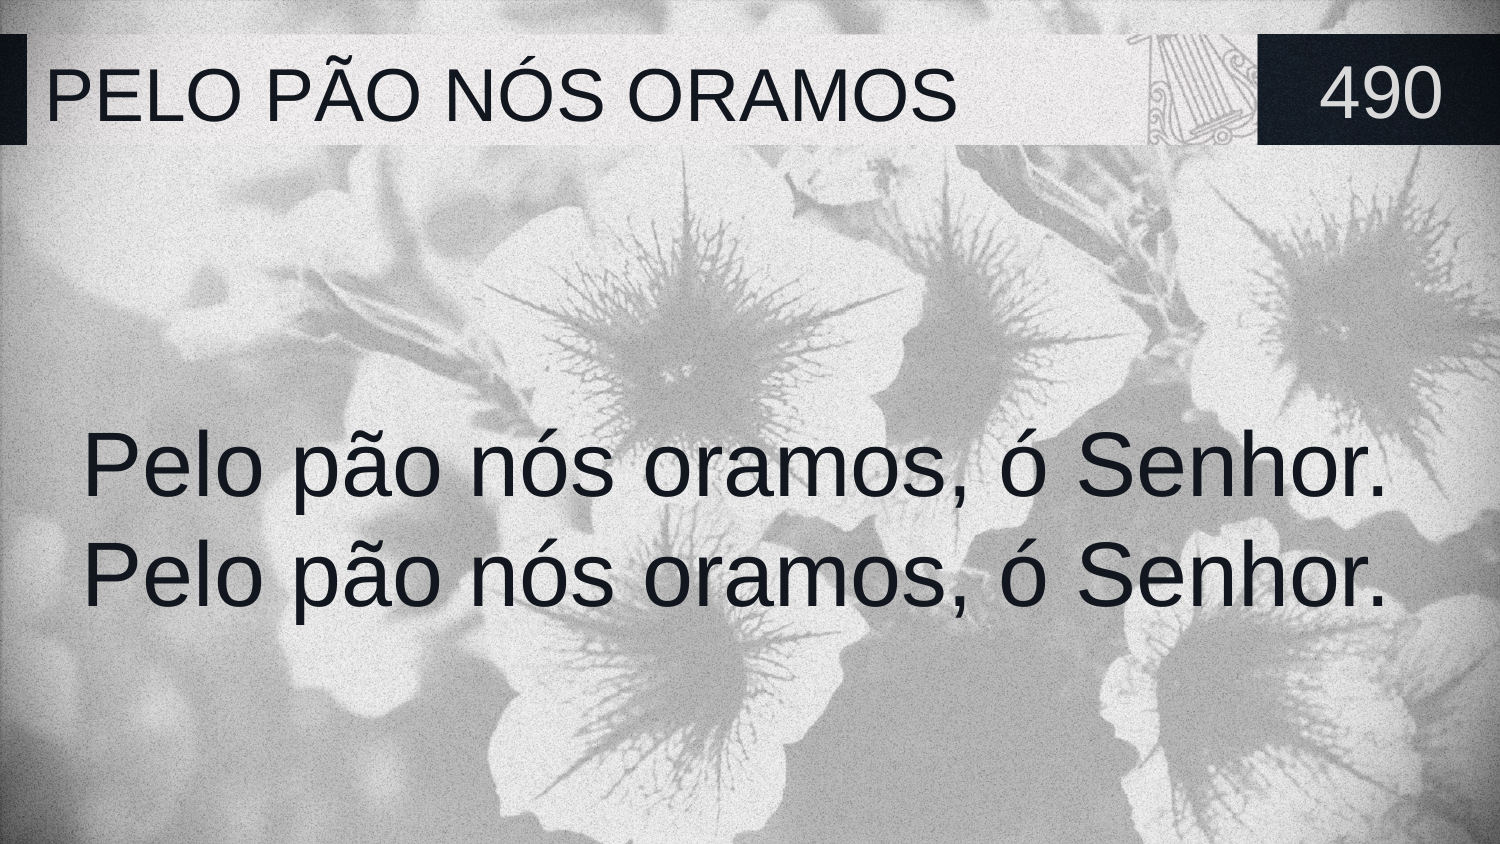

# PELO PÃO NÓS ORAMOS
490
Pelo pão nós oramos, ó Senhor.
Pelo pão nós oramos, ó Senhor.